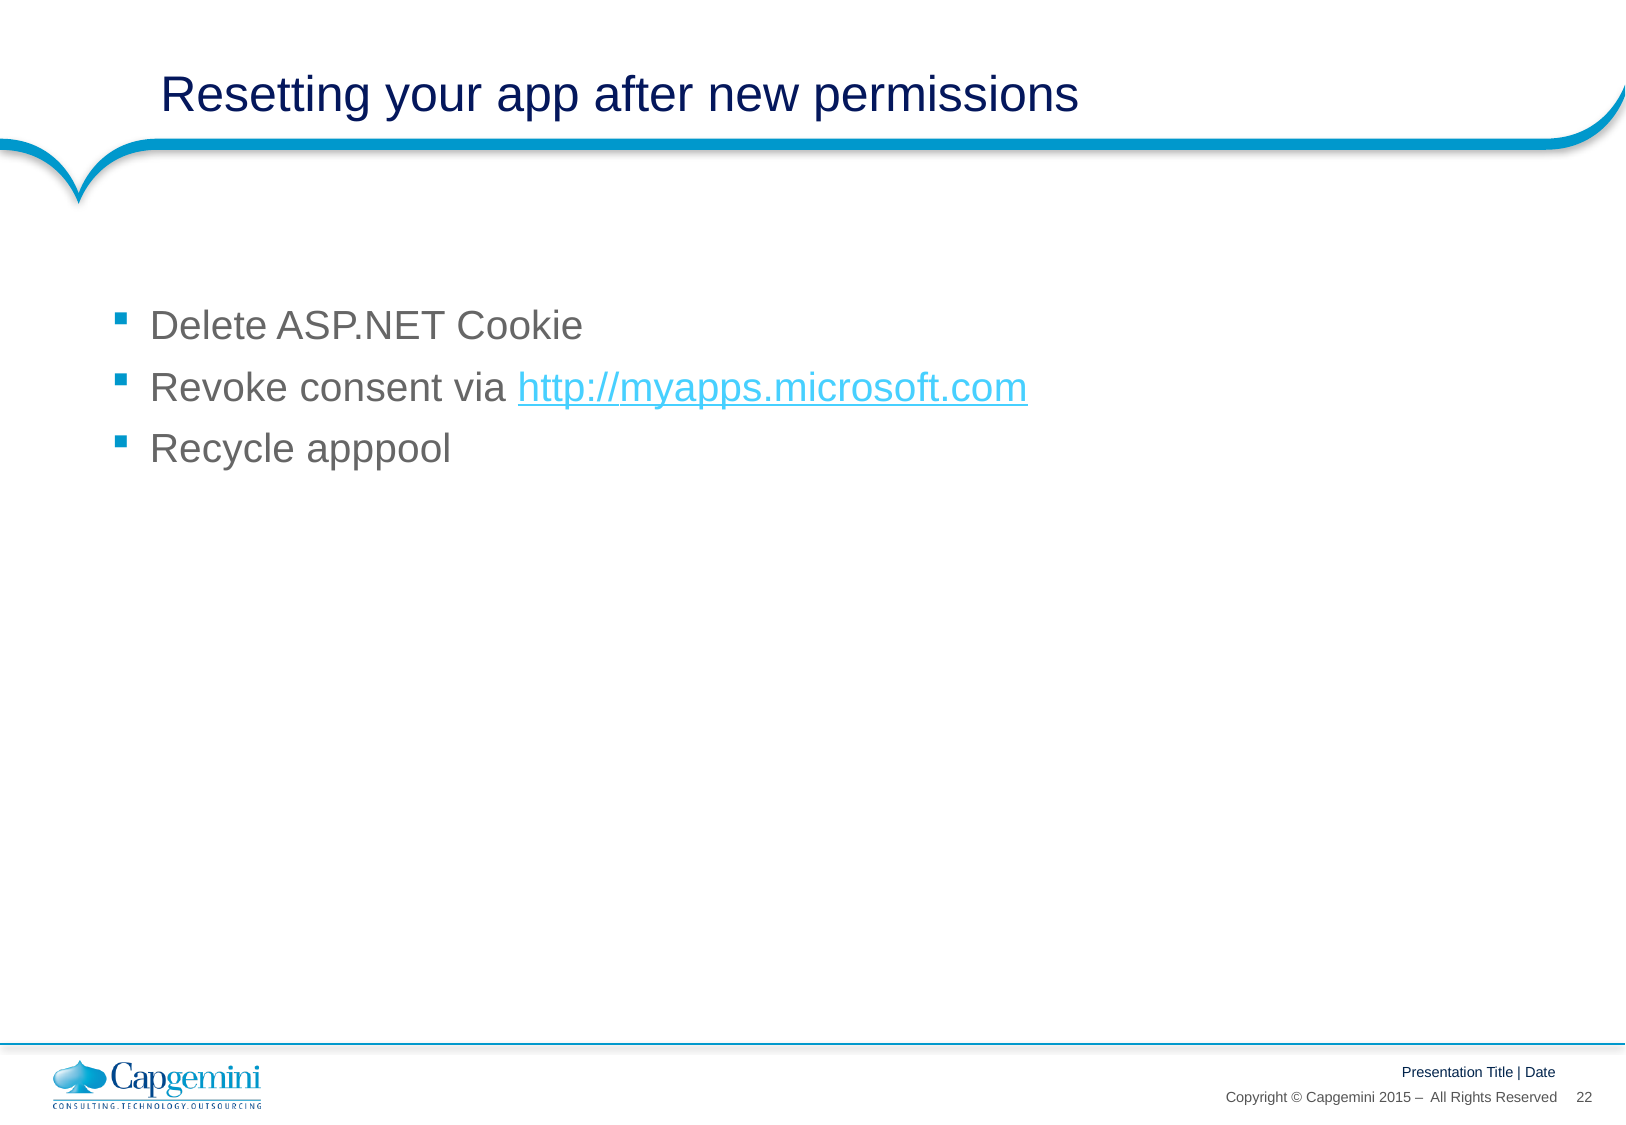

# Resetting your app after new permissions
Delete ASP.NET Cookie
Revoke consent via http://myapps.microsoft.com
Recycle apppool